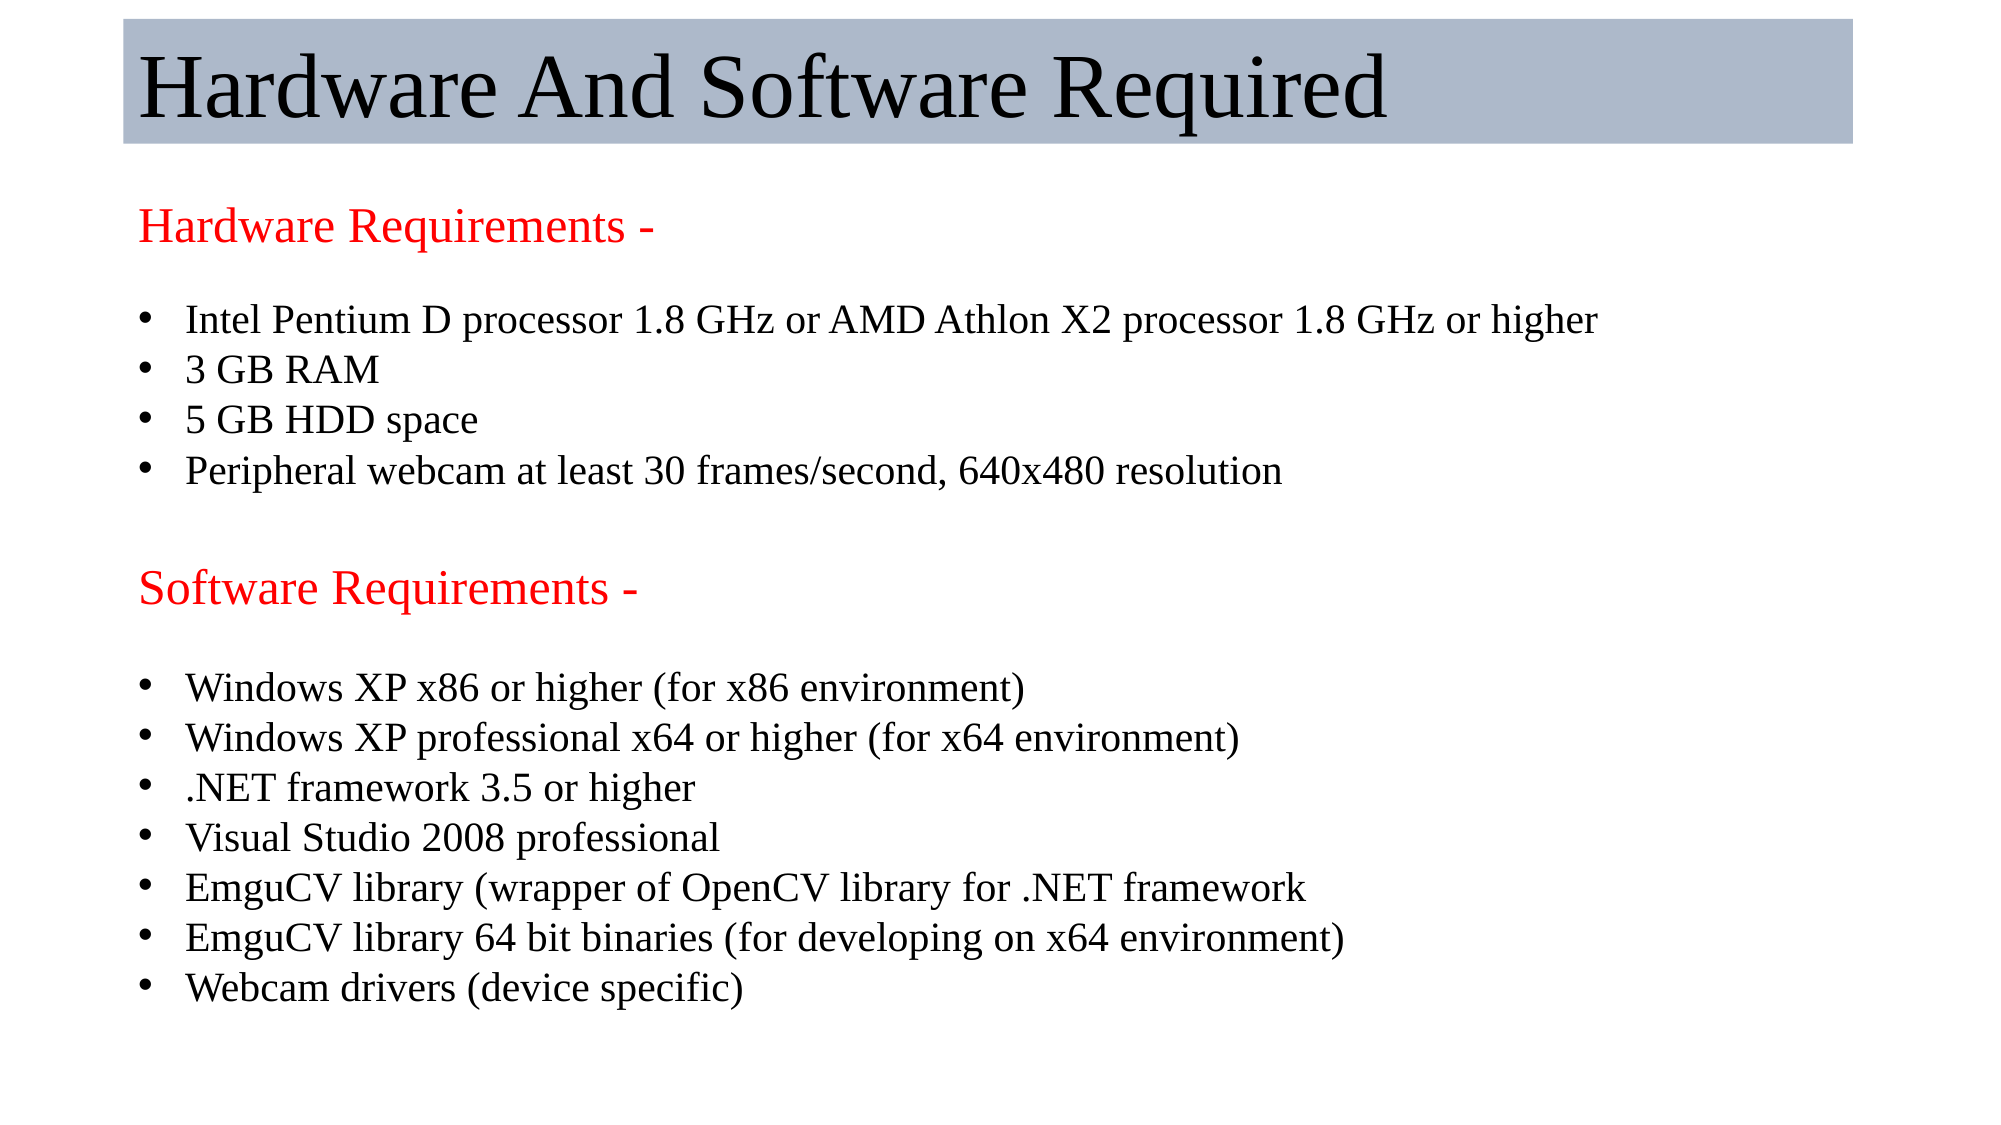

Hardware And Software Required
Hardware Requirements -
Intel Pentium D processor 1.8 GHz or AMD Athlon X2 processor 1.8 GHz or higher
3 GB RAM
5 GB HDD space
Peripheral webcam at least 30 frames/second, 640x480 resolution

Software Requirements -
Windows XP x86 or higher (for x86 environment)
Windows XP professional x64 or higher (for x64 environment)
.NET framework 3.5 or higher
Visual Studio 2008 professional
EmguCV library (wrapper of OpenCV library for .NET framework
EmguCV library 64 bit binaries (for developing on x64 environment)
Webcam drivers (device specific)